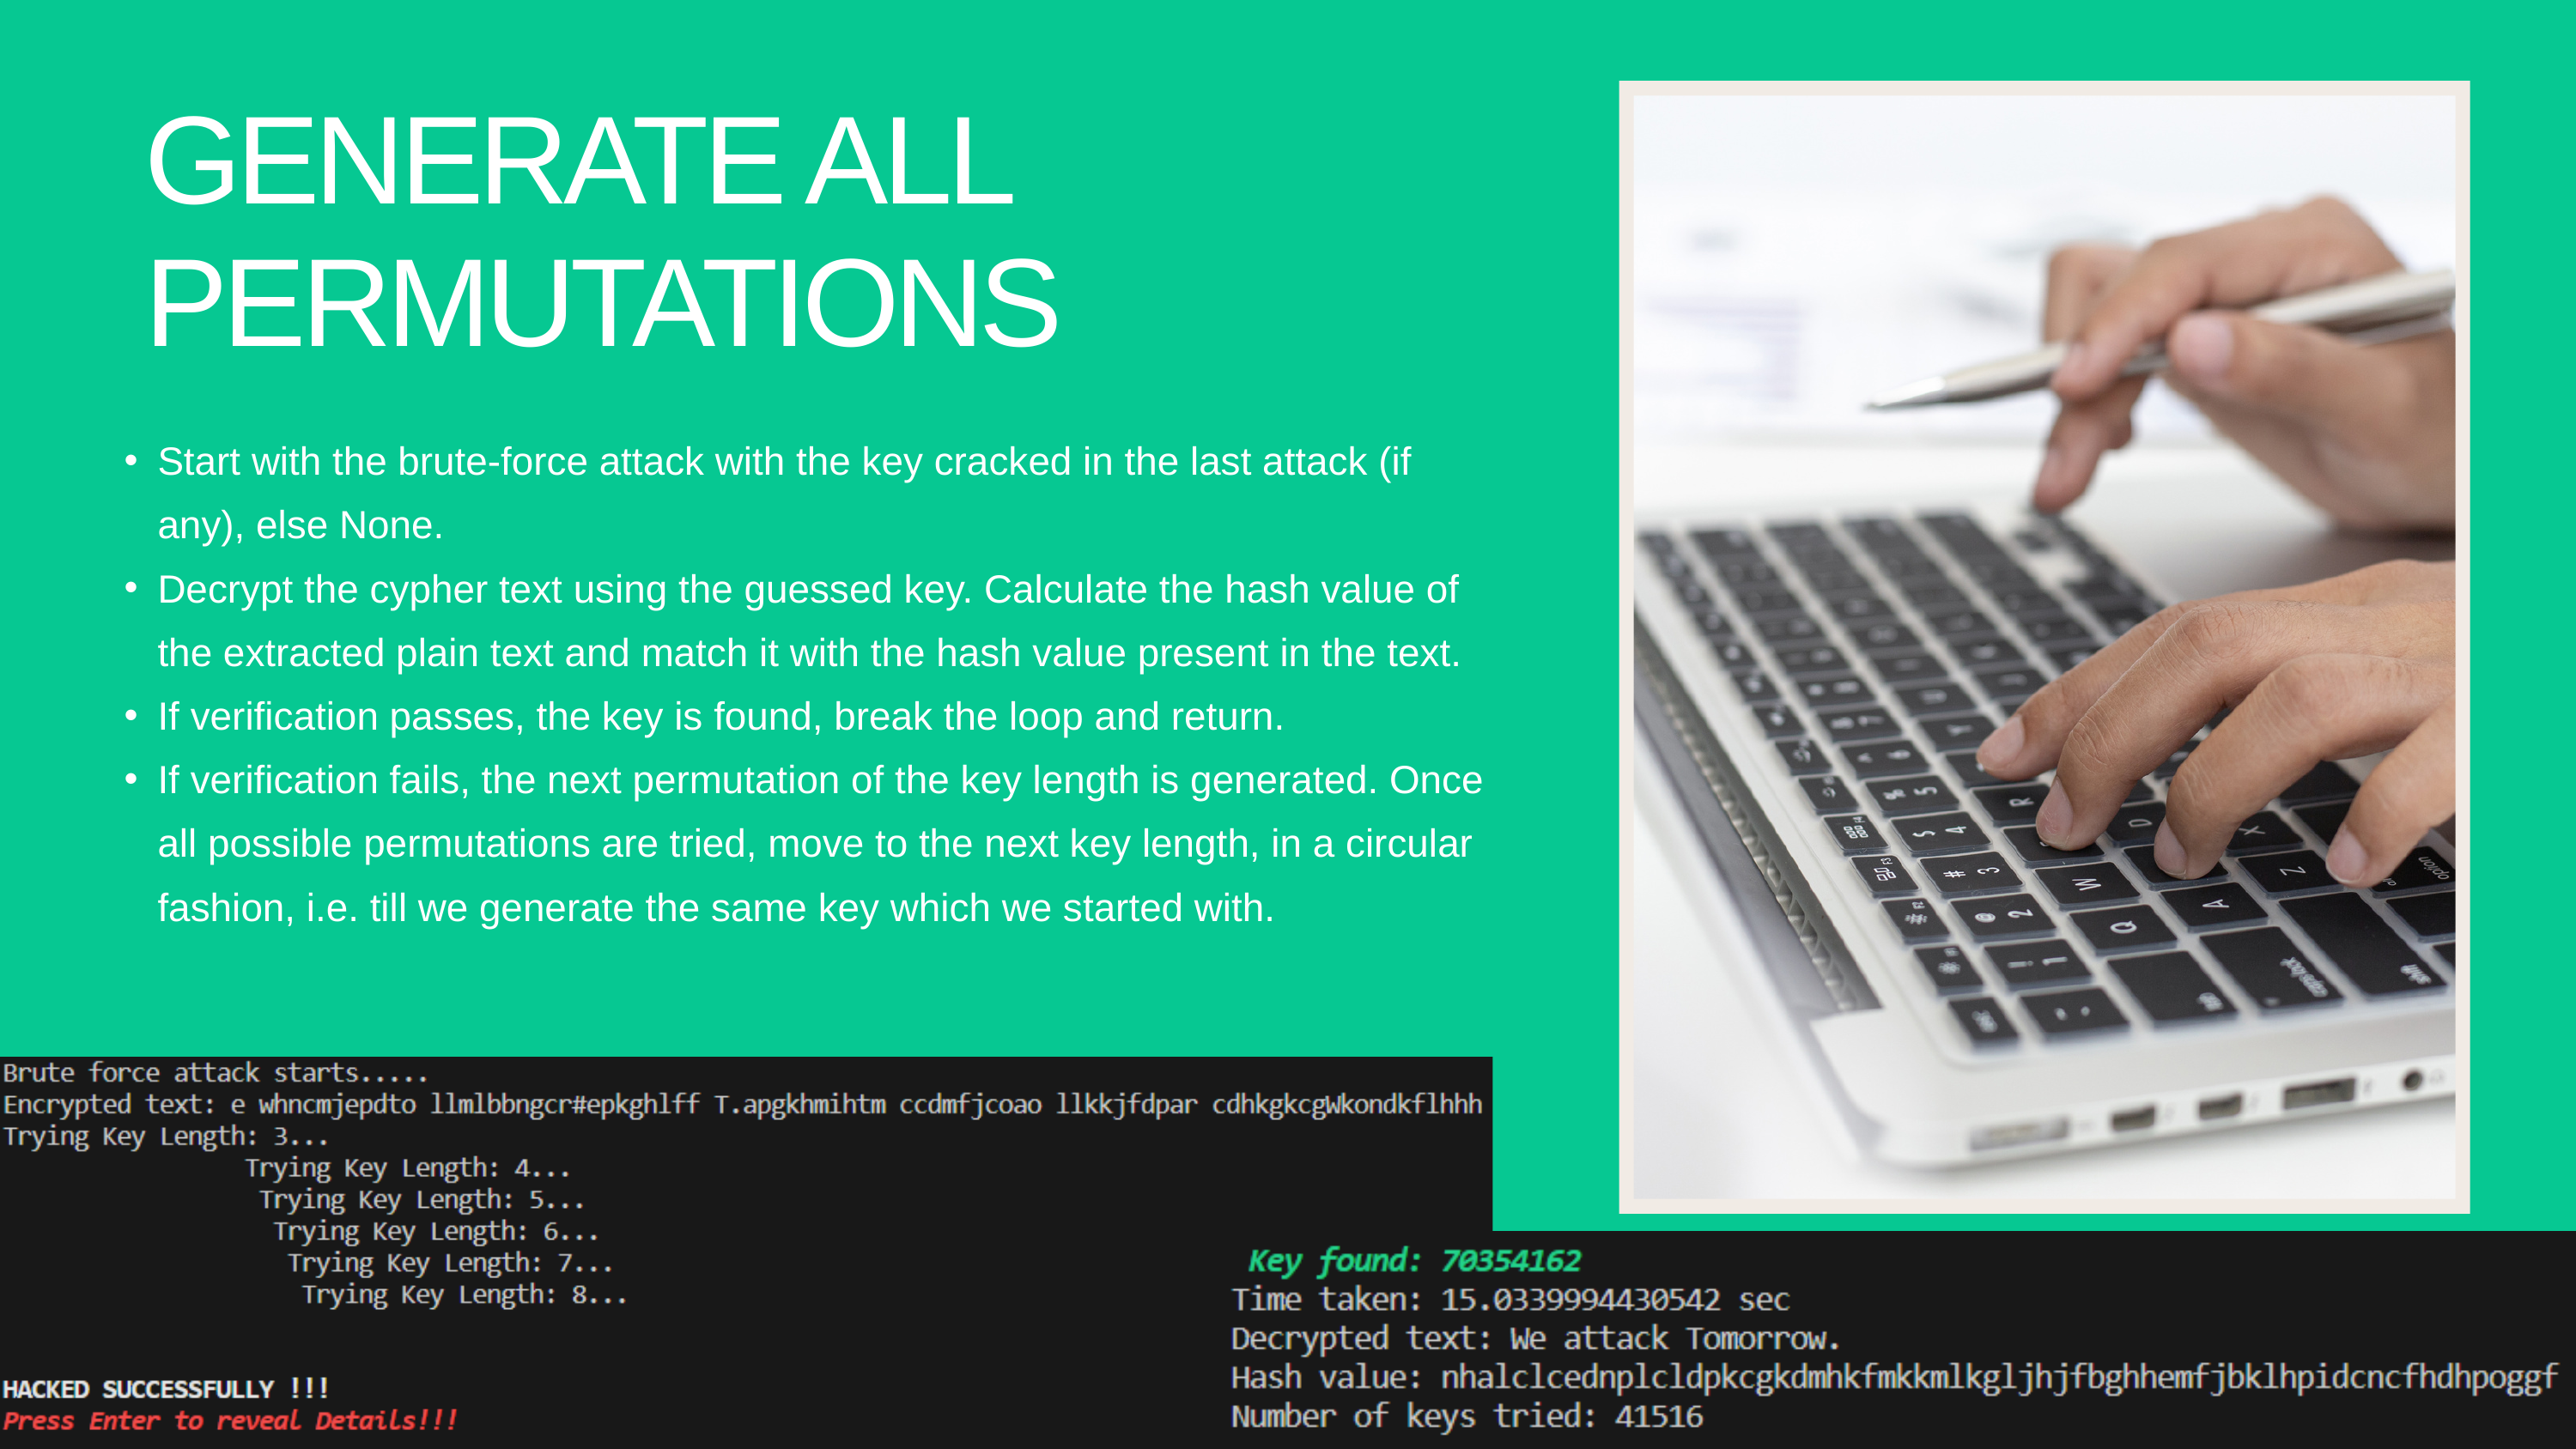

GENERATE ALL PERMUTATIONS
Start with the brute-force attack with the key cracked in the last attack (if any), else None.
Decrypt the cypher text using the guessed key. Calculate the hash value of the extracted plain text and match it with the hash value present in the text.
If verification passes, the key is found, break the loop and return.
If verification fails, the next permutation of the key length is generated. Once all possible permutations are tried, move to the next key length, in a circular fashion, i.e. till we generate the same key which we started with.